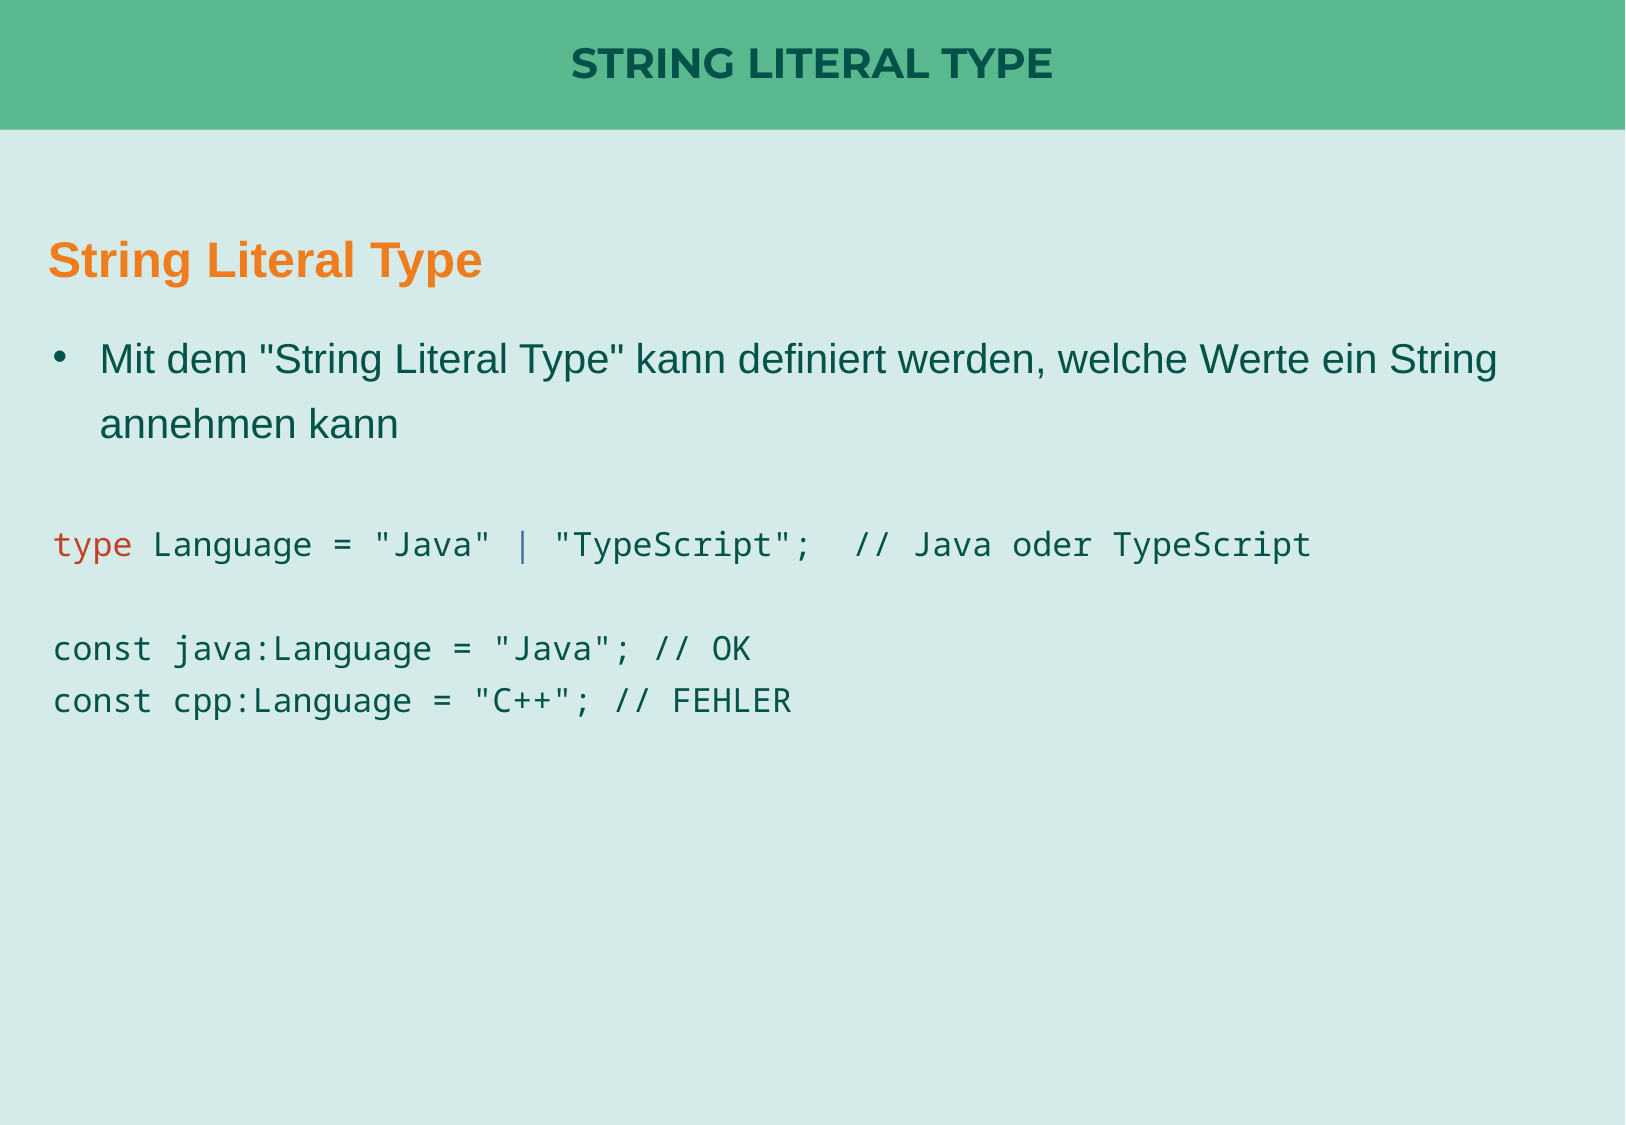

# String Literal Type
String Literal Type
Mit dem "String Literal Type" kann definiert werden, welche Werte ein String annehmen kann

type Language = "Java" | "TypeScript";  // Java oder TypeScript

const java:Language = "Java"; // OK
const cpp:Language = "C++"; // FEHLER